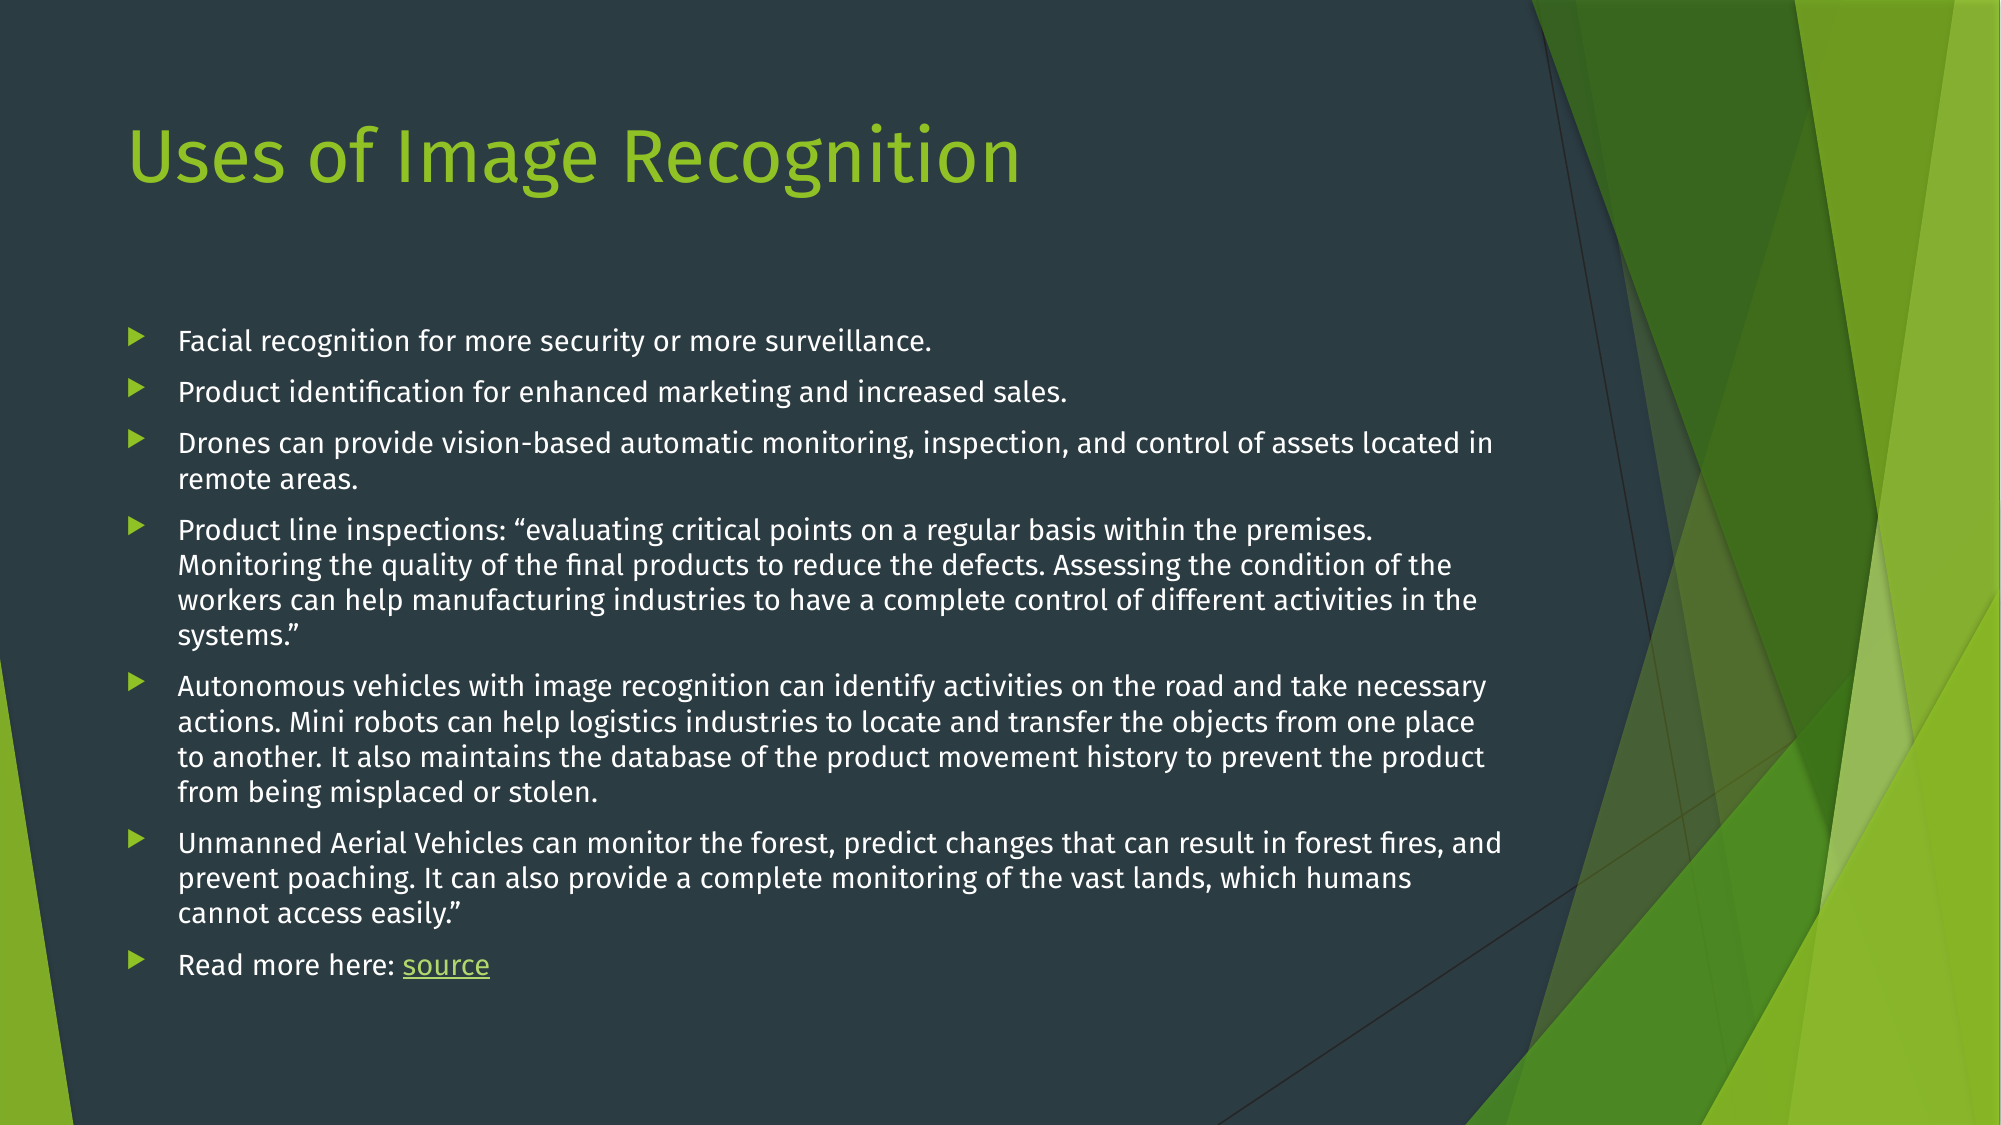

# Uses of Image Recognition

Facial recognition for more security or more surveillance.
Product identification for enhanced marketing and increased sales.
Drones can provide vision-based automatic monitoring, inspection, and control of assets located in remote areas.
Product line inspections: “evaluating critical points on a regular basis within the premises. Monitoring the quality of the final products to reduce the defects. Assessing the condition of the workers can help manufacturing industries to have a complete control of different activities in the systems.”
Autonomous vehicles with image recognition can identify activities on the road and take necessary actions. Mini robots can help logistics industries to locate and transfer the objects from one place to another. It also maintains the database of the product movement history to prevent the product from being misplaced or stolen.
Unmanned Aerial Vehicles can monitor the forest, predict changes that can result in forest fires, and prevent poaching. It can also provide a complete monitoring of the vast lands, which humans cannot access easily.”
Read more here: source